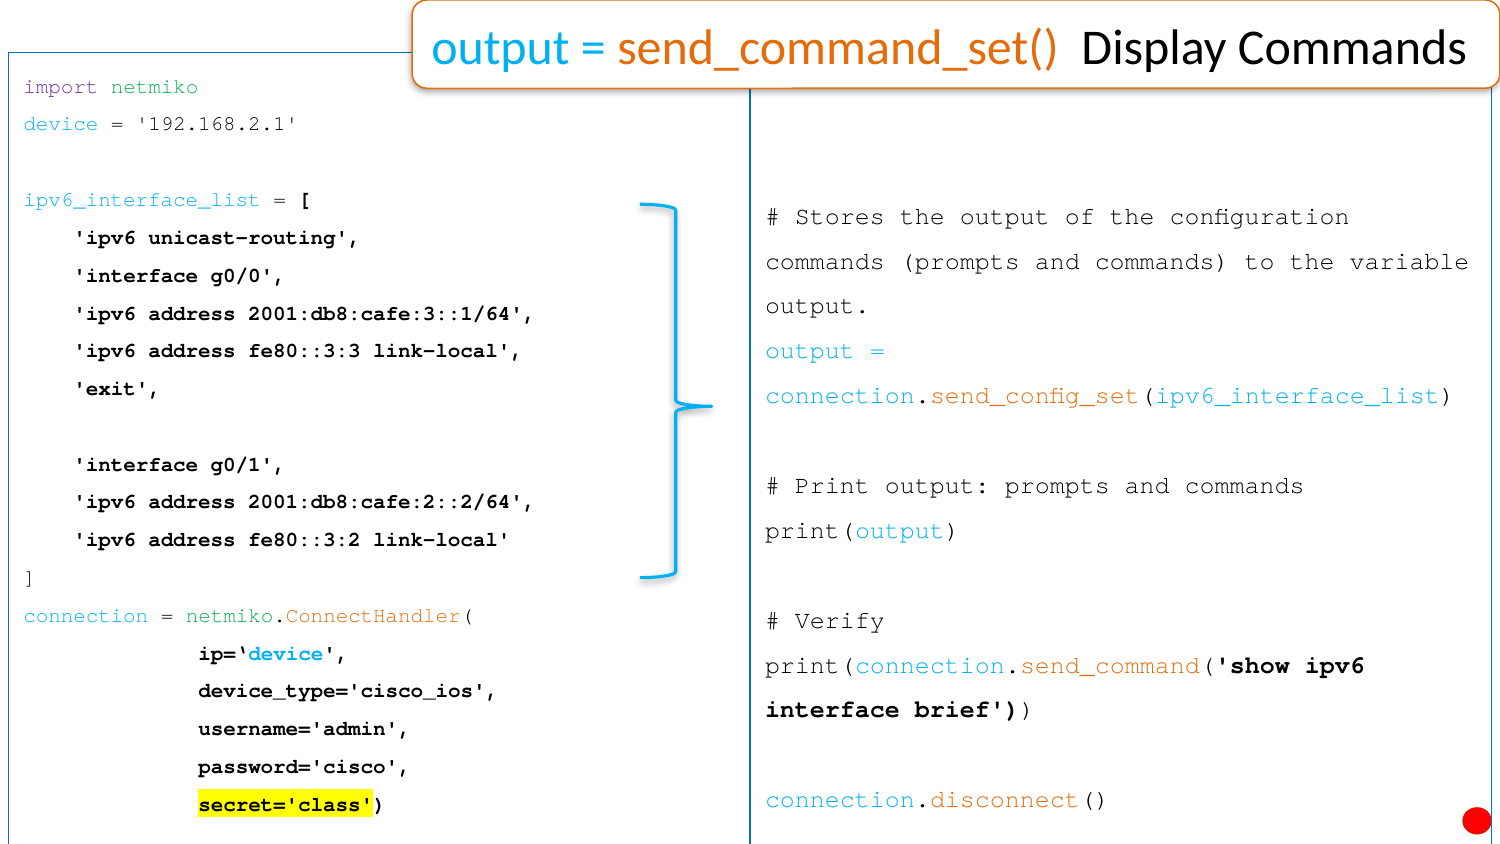

output = send_command_set()  Display Commands
import netmiko
device = '192.168.2.1'

ipv6_interface_list = [
    'ipv6 unicast-routing',
    'interface g0/0',
    'ipv6 address 2001:db8:cafe:3::1/64',
    'ipv6 address fe80::3:3 link-local',
    'exit',

    'interface g0/1',
    'ipv6 address 2001:db8:cafe:2::2/64',
    'ipv6 address fe80::3:2 link-local'
]
connection = netmiko.ConnectHandler(
              ip=‘device',
              device_type='cisco_ios',
              username='admin',
              password='cisco',
              secret='class')

# Stores the output of the configuration commands (prompts and commands) to the variable output.
output =
connection.send_config_set(ipv6_interface_list)

# Print output: prompts and commands
print(output)

# Verify
print(connection.send_command('show ipv6 interface brief'))

connection.disconnect()